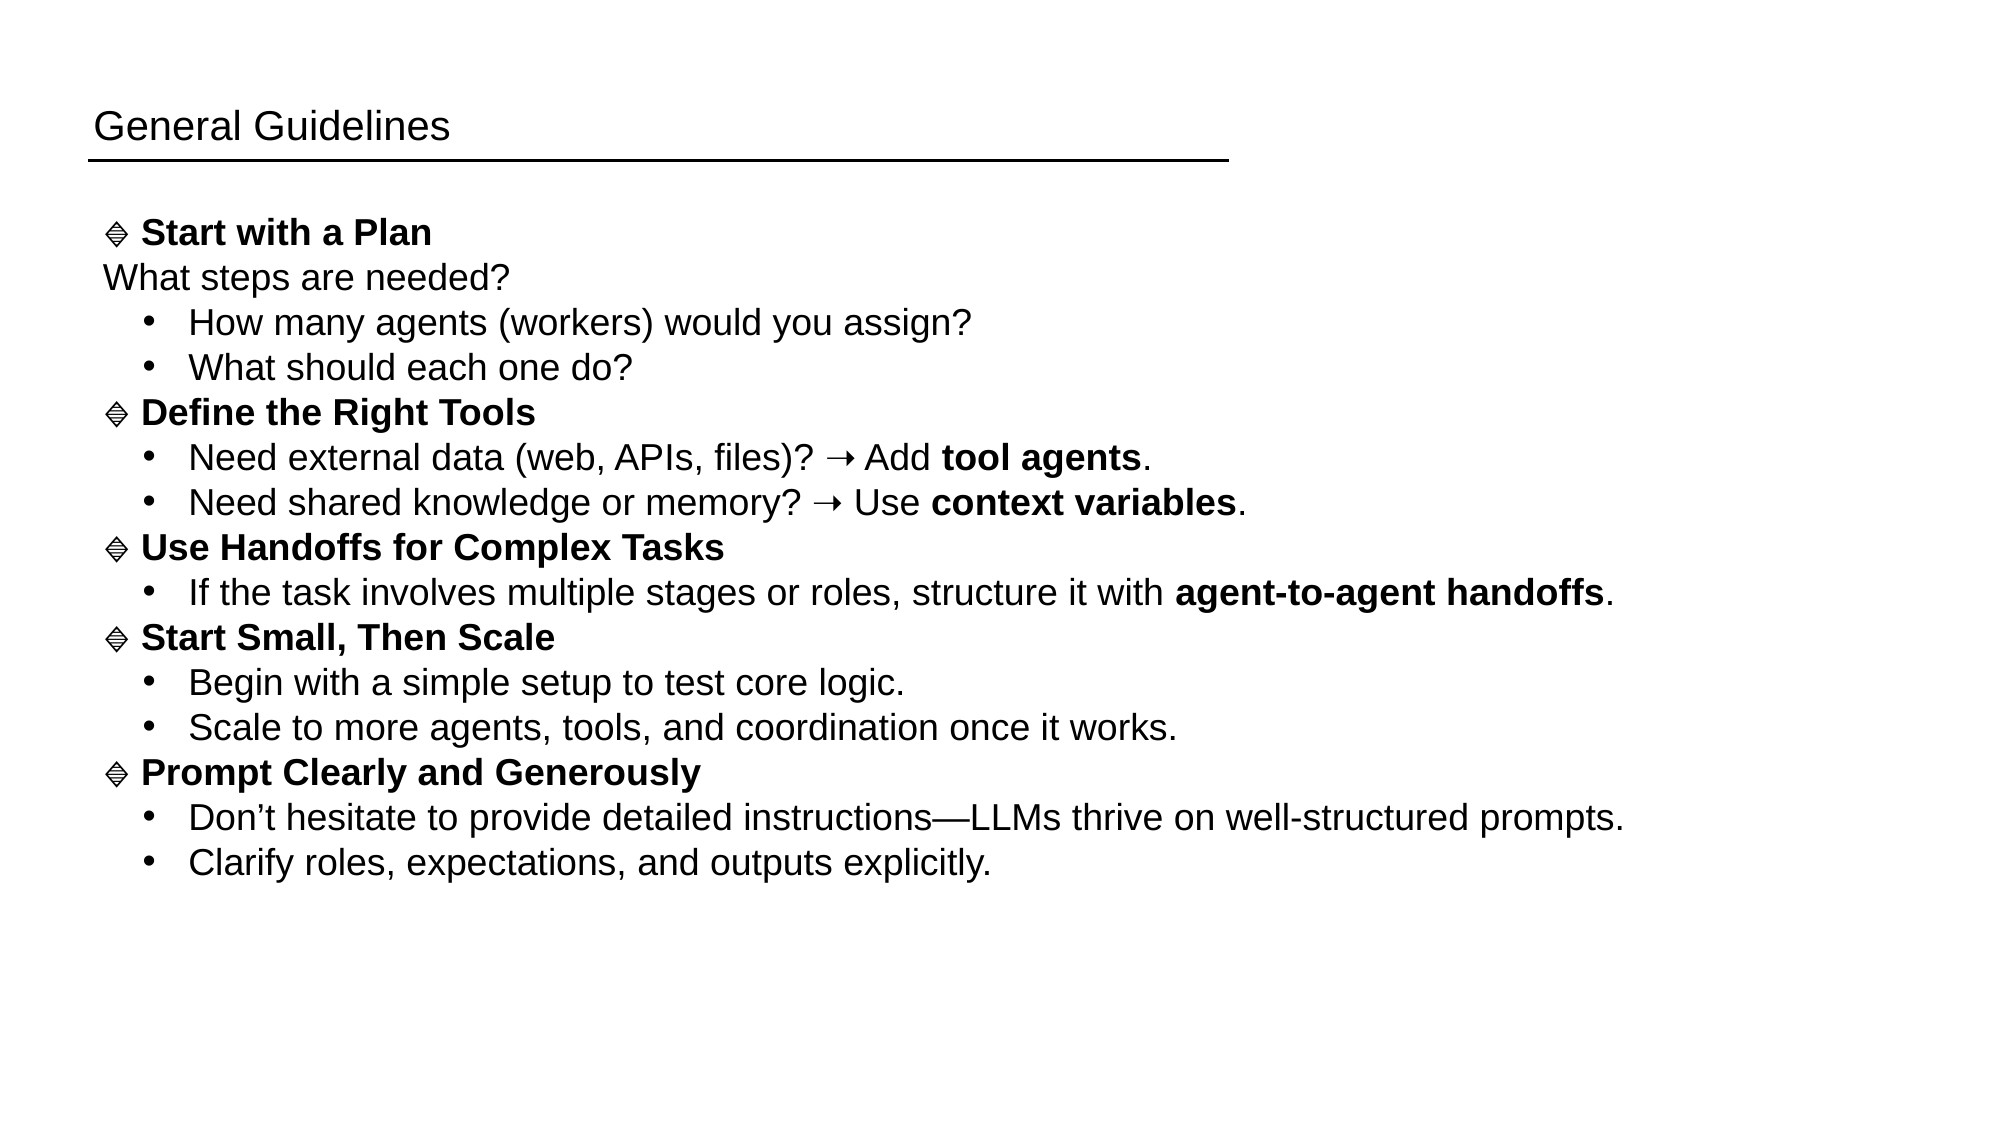

General Guidelines
🔹 Start with a Plan
What steps are needed?
 How many agents (workers) would you assign?
 What should each one do?
🔹 Define the Right Tools
 Need external data (web, APIs, files)? ➝ Add tool agents.
 Need shared knowledge or memory? ➝ Use context variables.
🔹 Use Handoffs for Complex Tasks
 If the task involves multiple stages or roles, structure it with agent-to-agent handoffs.
🔹 Start Small, Then Scale
 Begin with a simple setup to test core logic.
 Scale to more agents, tools, and coordination once it works.
🔹 Prompt Clearly and Generously
 Don’t hesitate to provide detailed instructions—LLMs thrive on well-structured prompts.
 Clarify roles, expectations, and outputs explicitly.